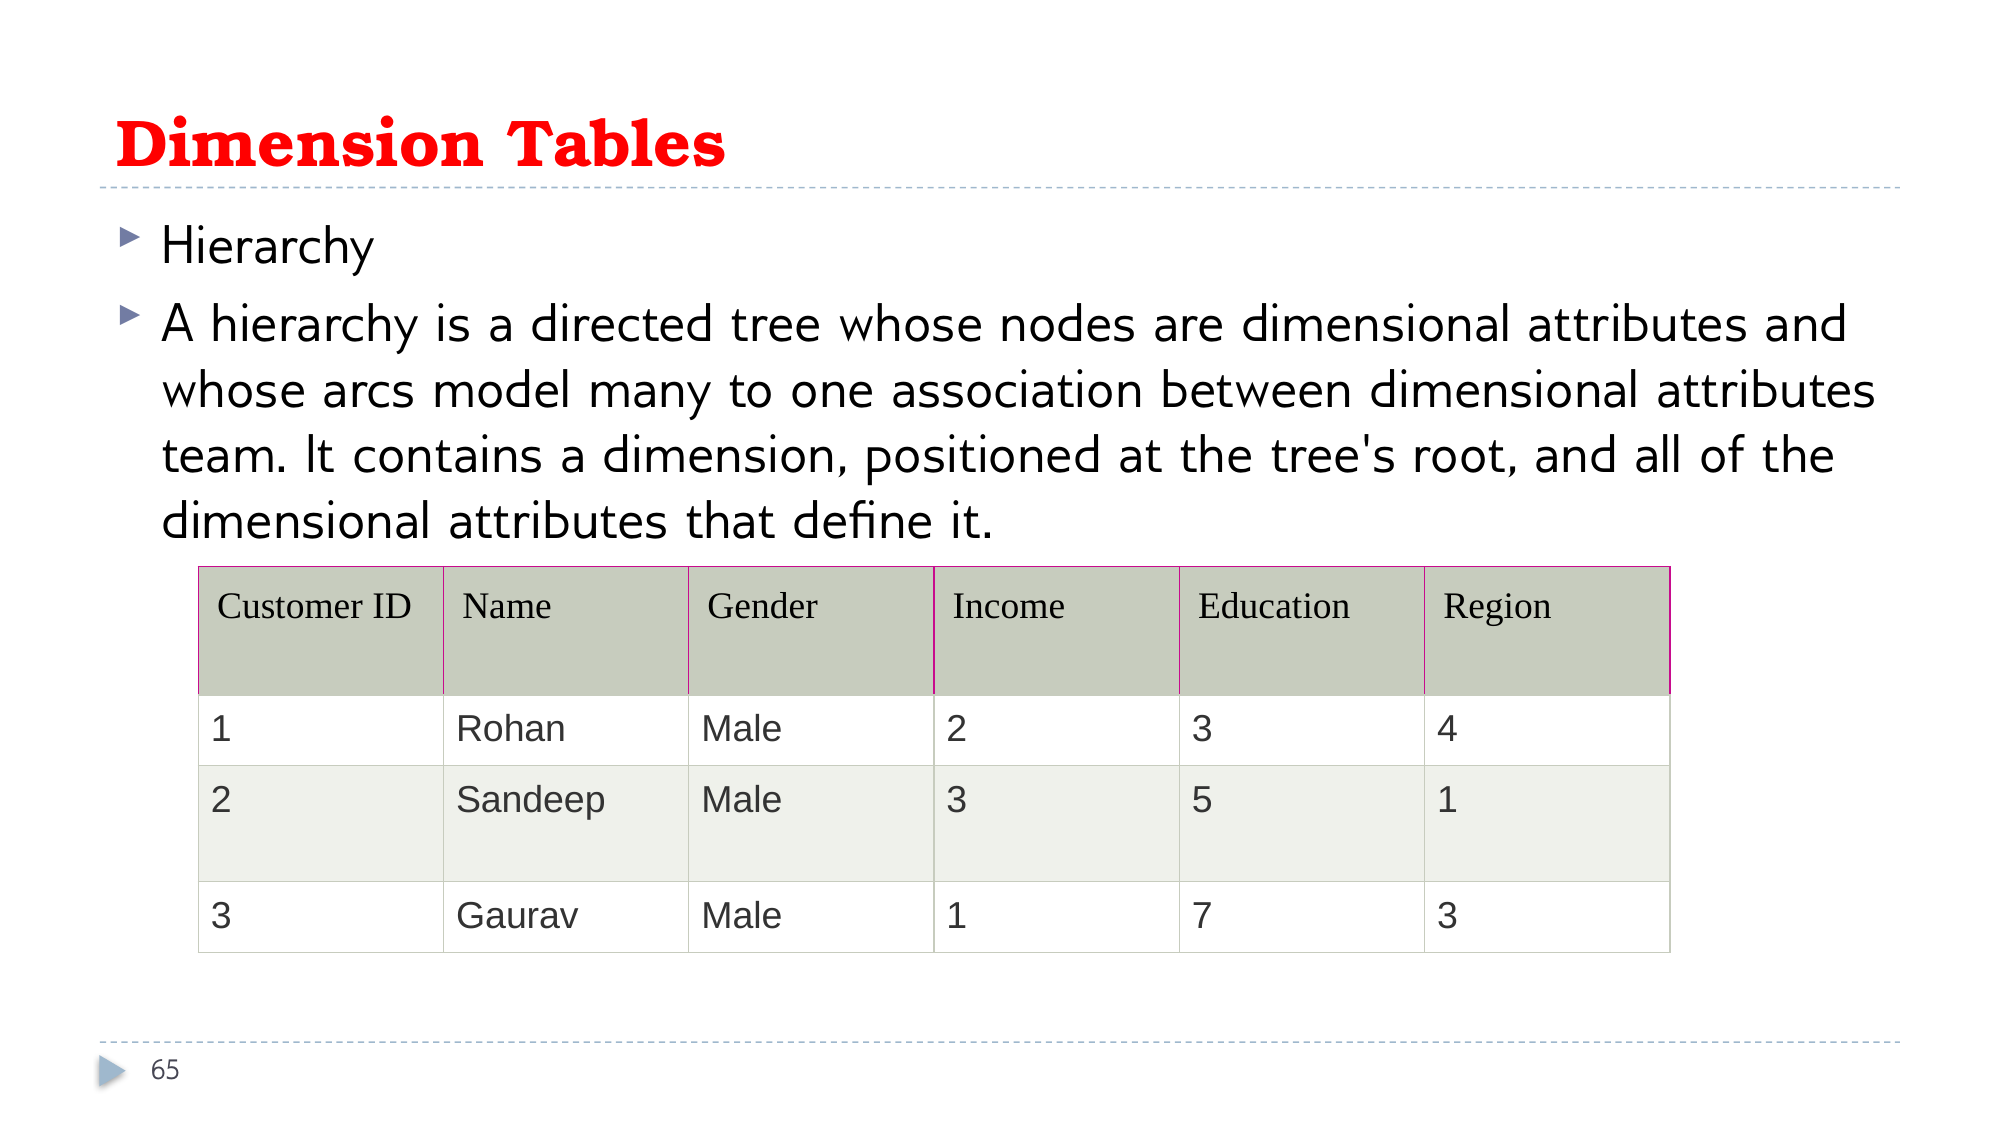

# Dimension Tables
Hierarchy
A hierarchy is a directed tree whose nodes are dimensional attributes and whose arcs model many to one association between dimensional attributes team. It contains a dimension, positioned at the tree's root, and all of the dimensional attributes that define it.

| Customer ID | Name | Gender | Income | Education | Region |
| --- | --- | --- | --- | --- | --- |
| 1 | Rohan | Male | 2 | 3 | 4 |
| 2 | Sandeep | Male | 3 | 5 | 1 |
| 3 | Gaurav | Male | 1 | 7 | 3 |
65